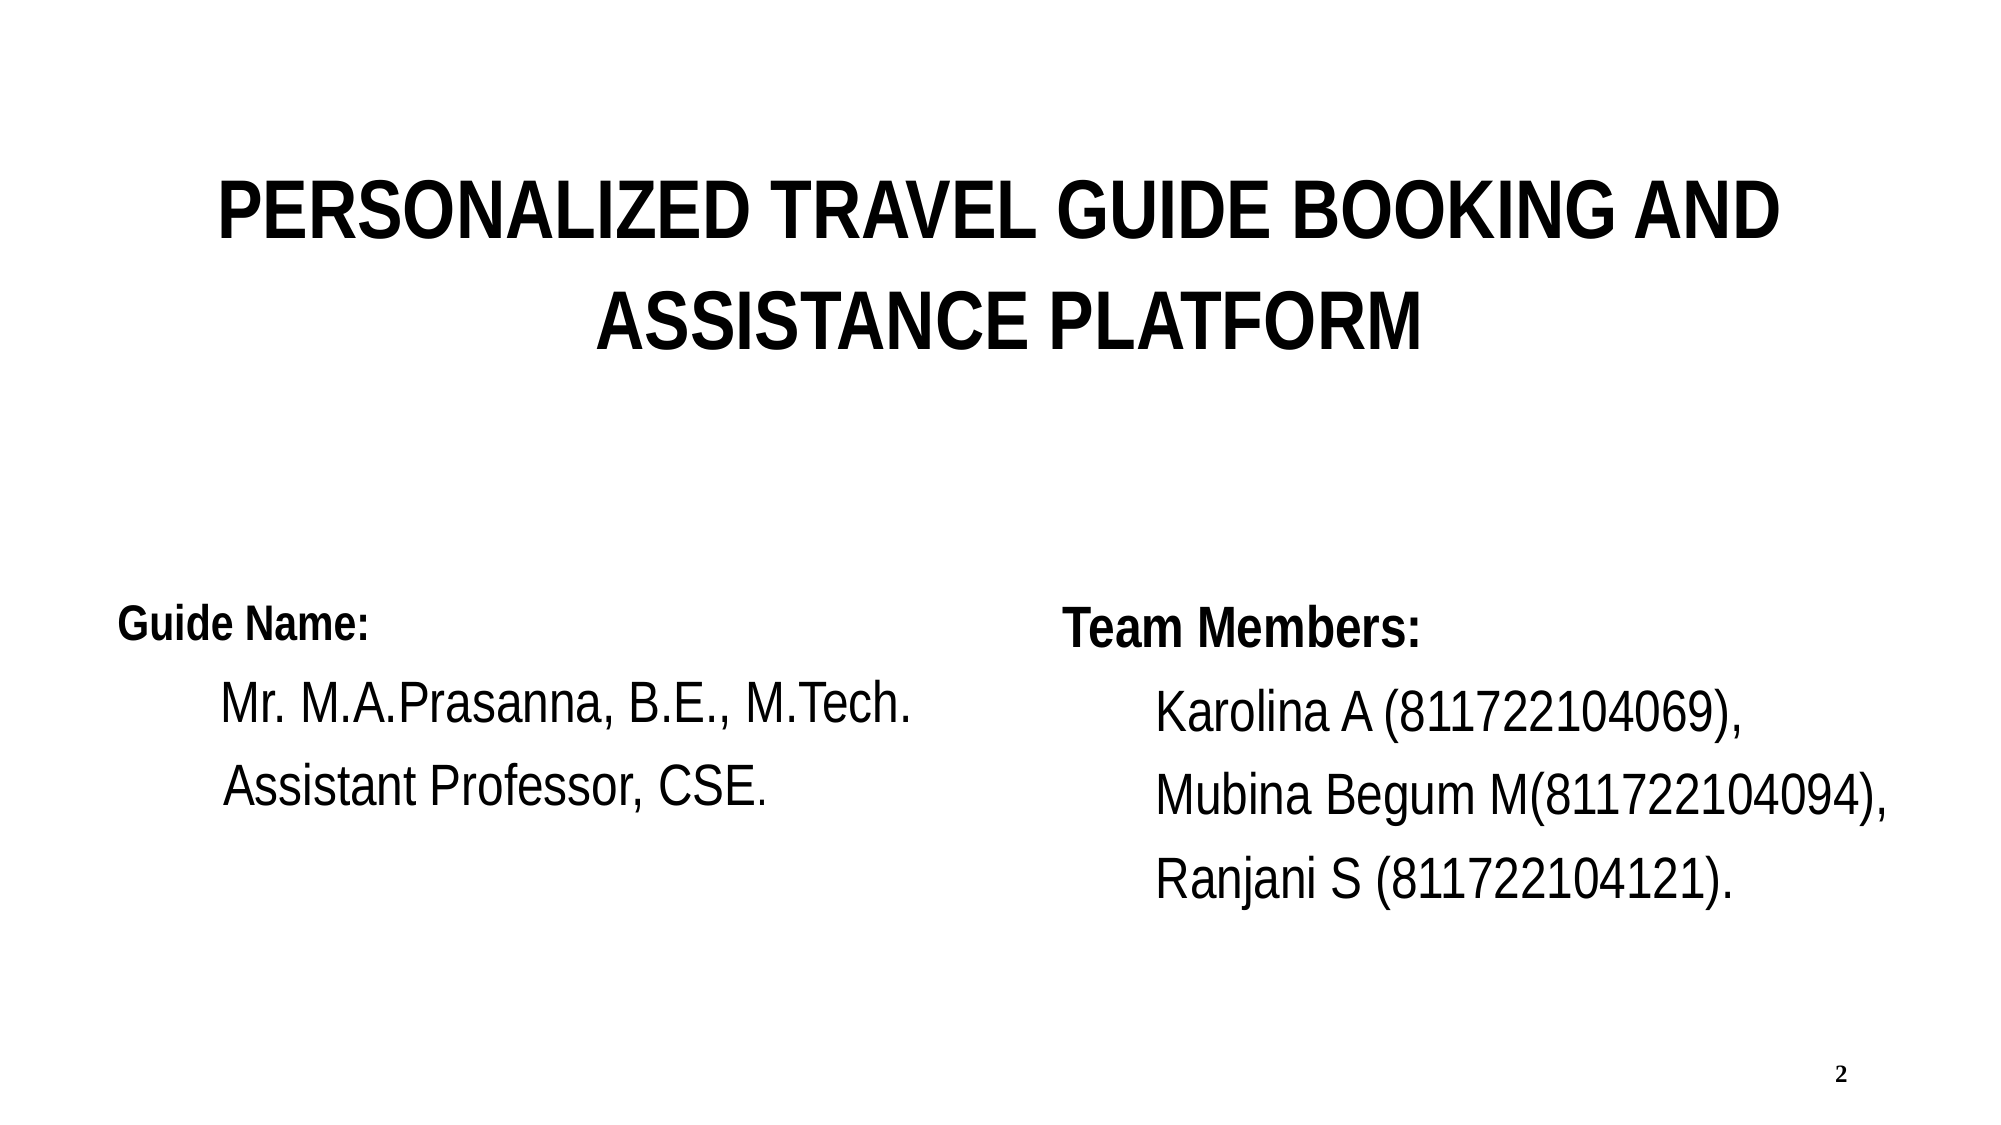

PERSONALIZED TRAVEL GUIDE BOOKING AND
 ASSISTANCE PLATFORM

Guide Name:
         Mr. M.A.Prasanna, B.E., M.Tech.
        Assistant Professor, CSE.
Team Members:
       Karolina A (811722104069),
       Mubina Begum M(811722104094),
       Ranjani S (811722104121).

2